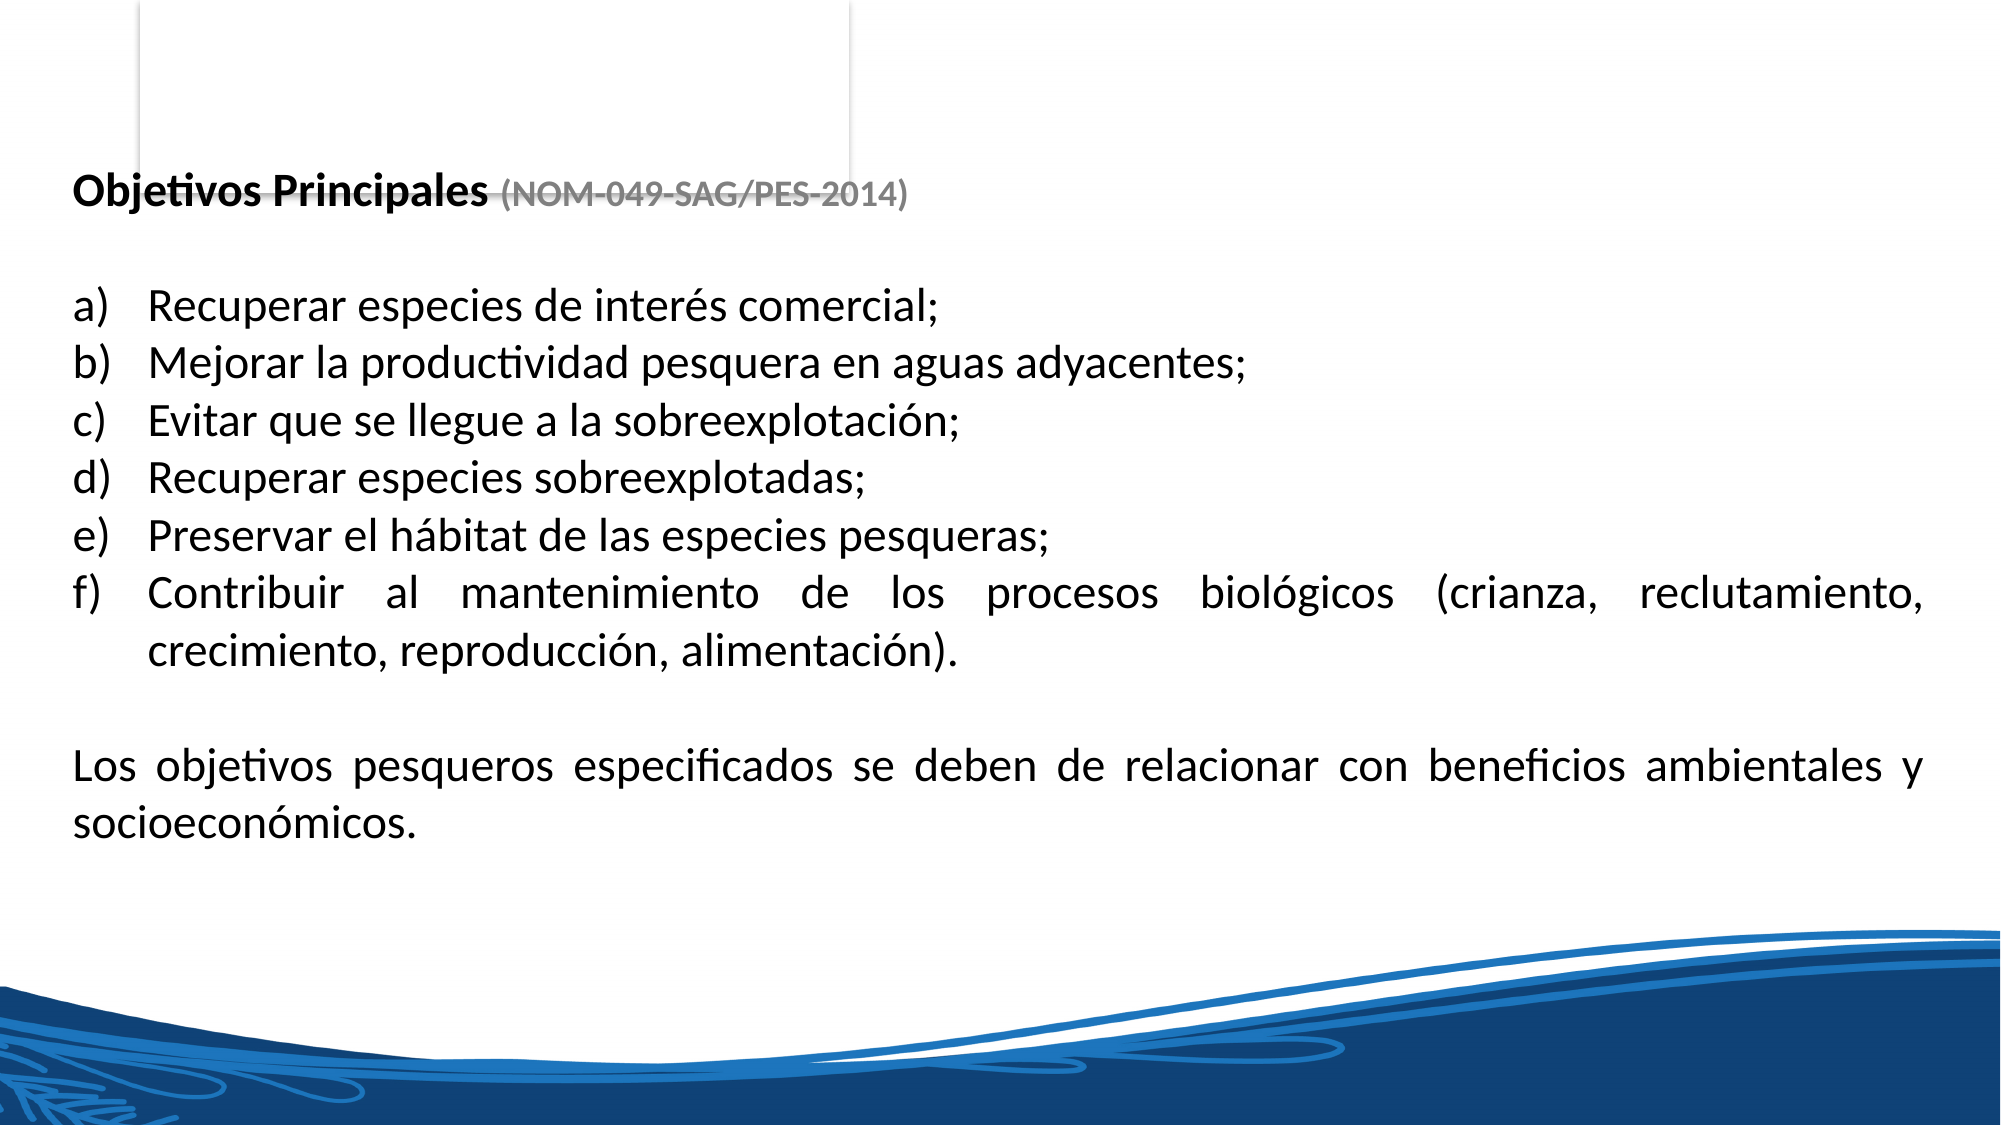

Objetivos Principales (NOM-049-SAG/PES-2014)

Recuperar especies de interés comercial;
Mejorar la productividad pesquera en aguas adyacentes;
Evitar que se llegue a la sobreexplotación;
Recuperar especies sobreexplotadas;
Preservar el hábitat de las especies pesqueras;
Contribuir al mantenimiento de los procesos biológicos (crianza, reclutamiento, crecimiento, reproducción, alimentación).

Los objetivos pesqueros especificados se deben de relacionar con beneficios ambientales y socioeconómicos.